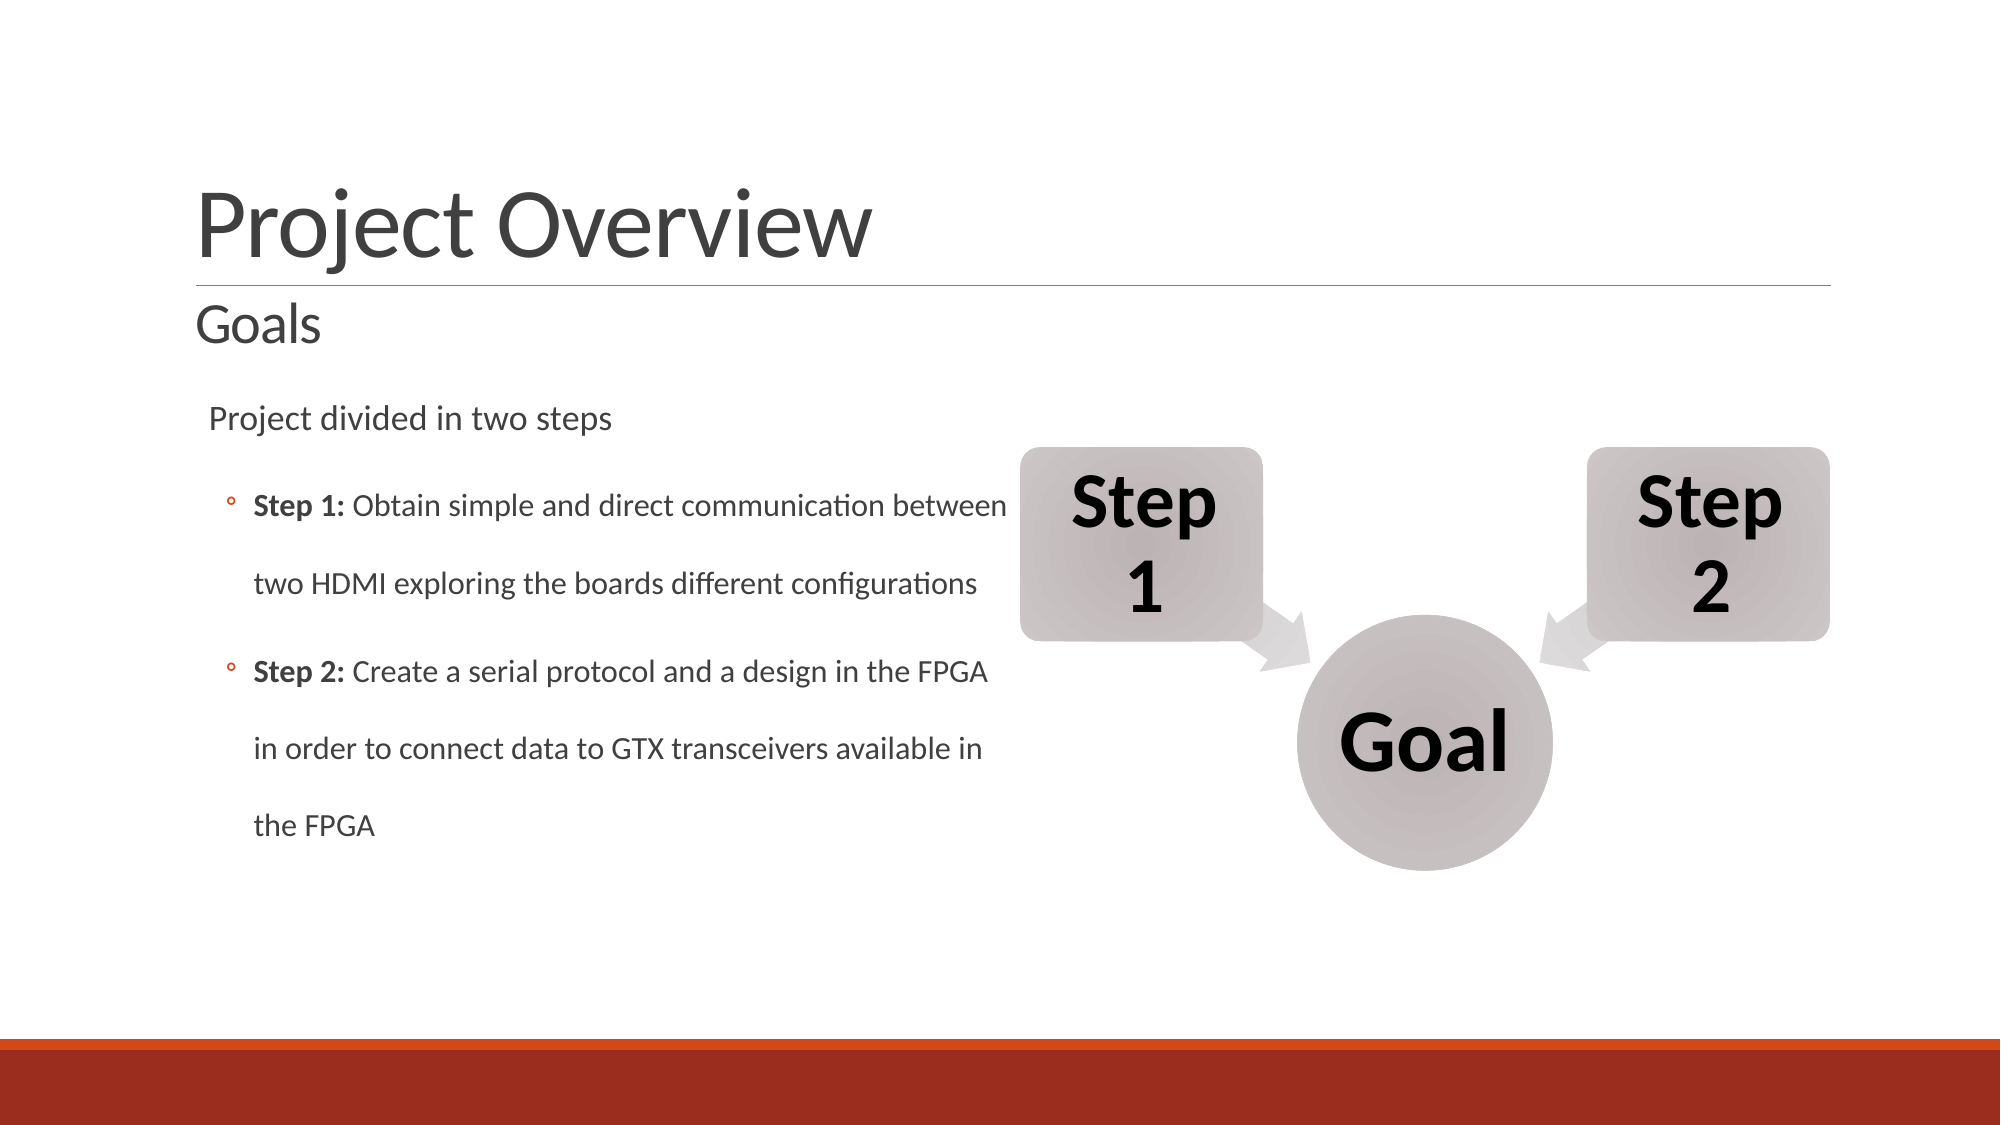

# Project Overview
Goals
Goal
Step 1
Step 2
Project divided in two steps
Step 1: Obtain simple and direct communication between two HDMI exploring the boards different configurations
Step 2: Create a serial protocol and a design in the FPGA in order to connect data to GTX transceivers available in the FPGA